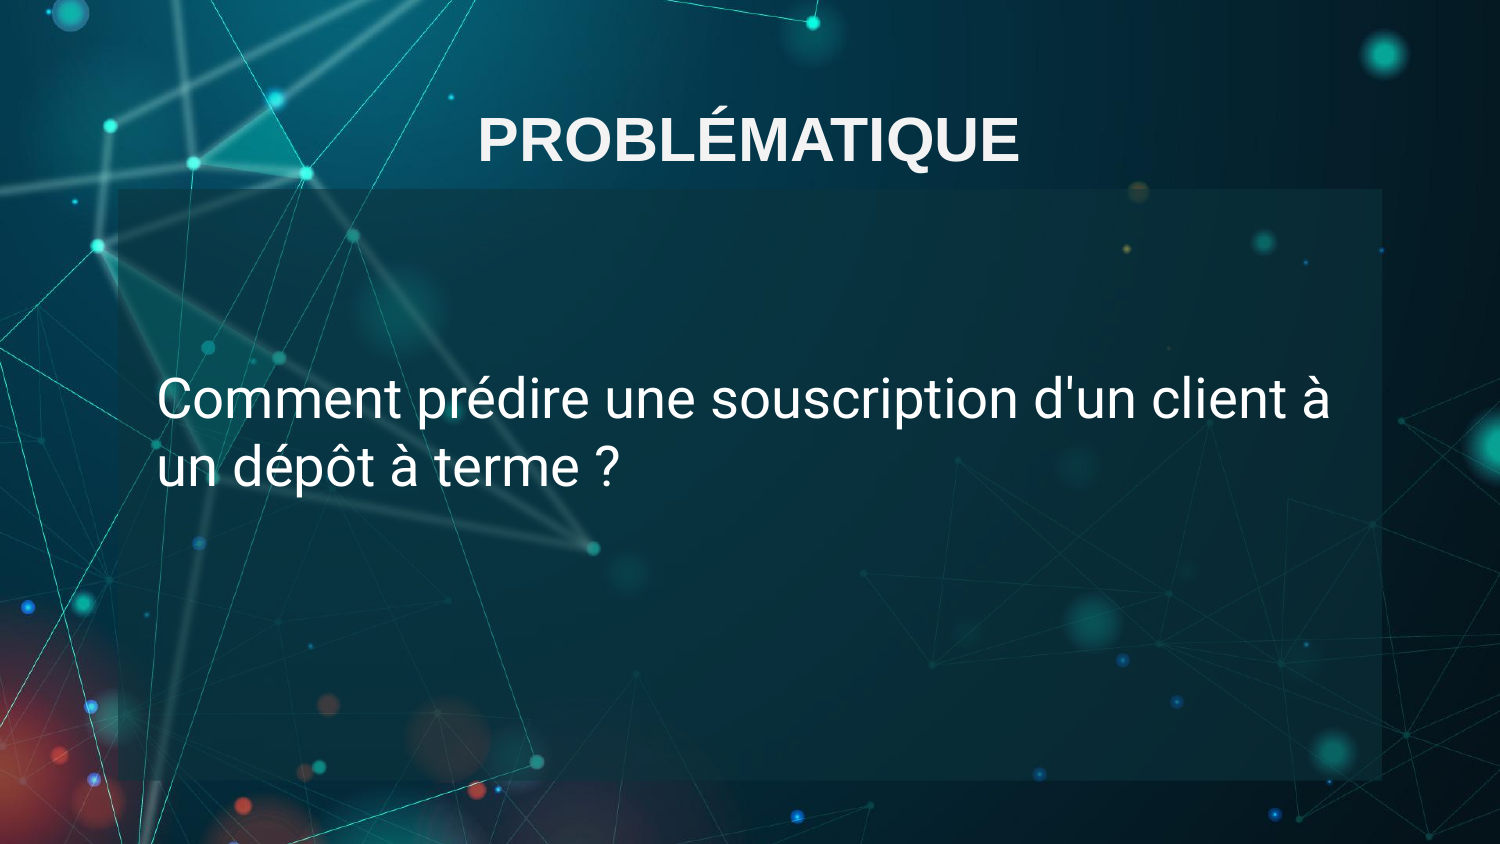

# PROBLÉMATIQUE

Comment prédire une souscription d'un client à un dépôt à terme ?